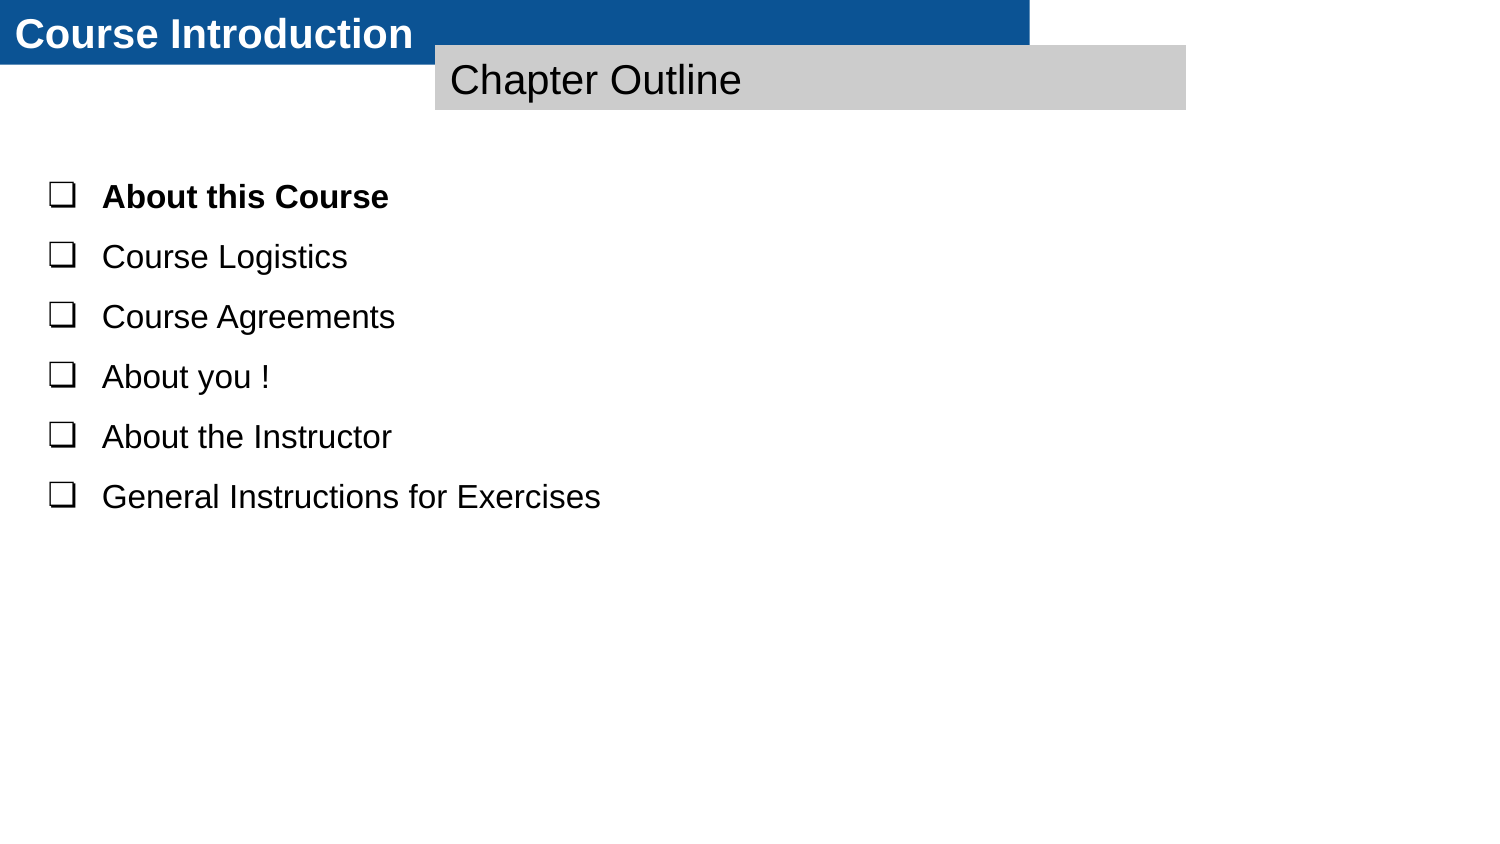

Course Introduction
Chapter Outline

About this Course
Course Logistics
Course Agreements
About you !
About the Instructor
General Instructions for Exercises